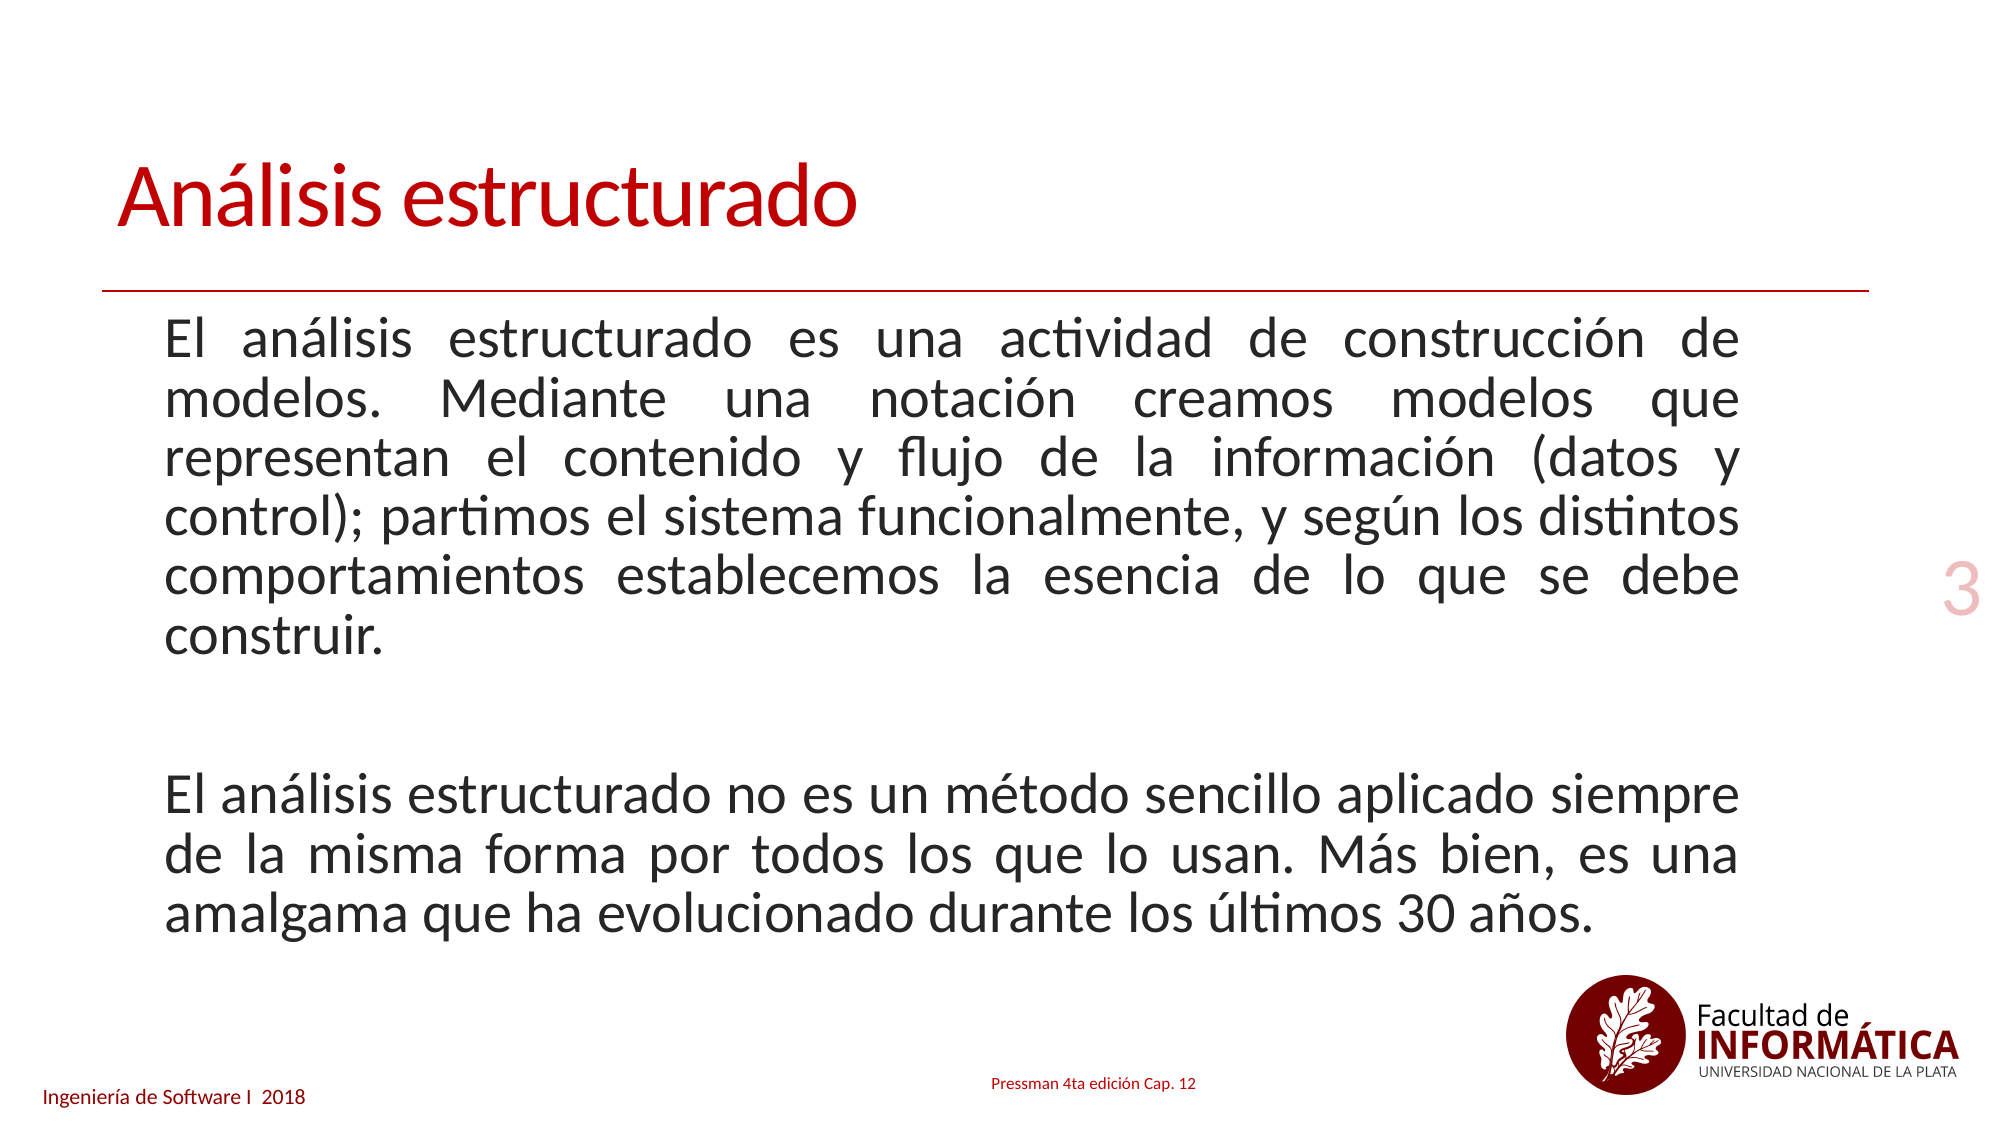

# Análisis estructurado
El análisis estructurado es una actividad de construcción de modelos. Mediante una notación creamos modelos que representan el contenido y flujo de la información (datos y control); partimos el sistema funcionalmente, y según los distintos comportamientos establecemos la esencia de lo que se debe construir.

El análisis estructurado no es un método sencillo aplicado siempre de la misma forma por todos los que lo usan. Más bien, es una amalgama que ha evolucionado durante los últimos 30 años.
3
Pressman 4ta edición Cap. 12
Ingeniería de Software I  2018